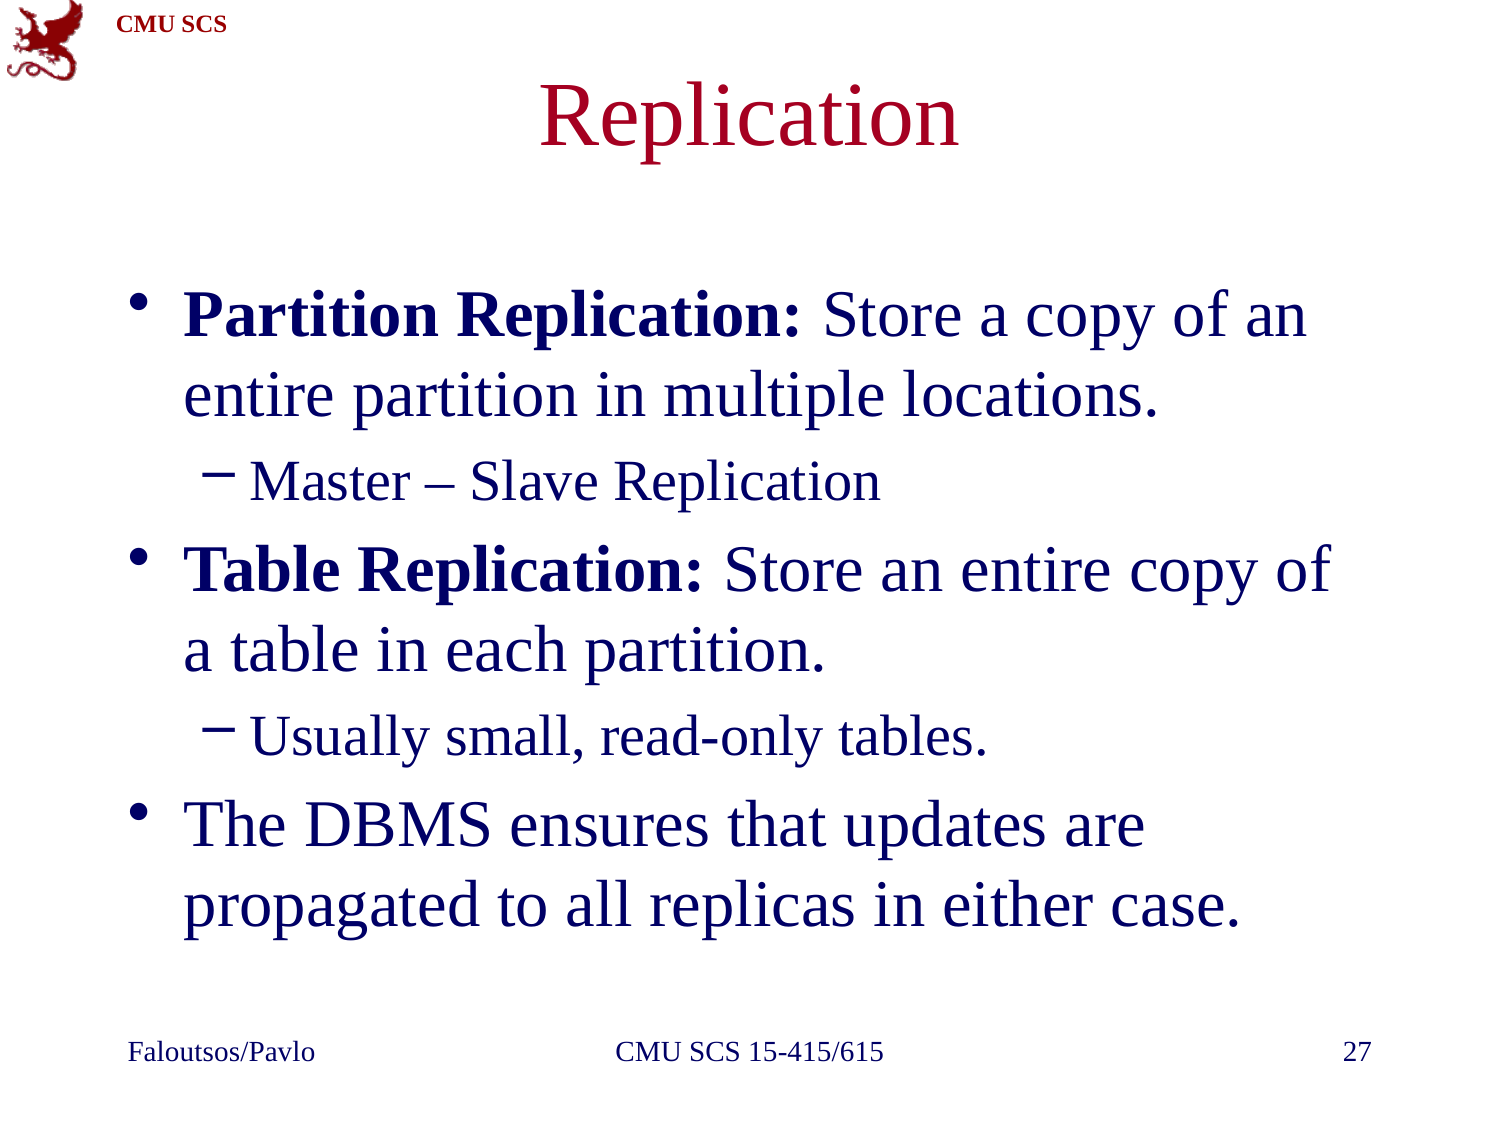

# Replication
Partition Replication: Store a copy of an entire partition in multiple locations.
Master – Slave Replication
Table Replication: Store an entire copy of a table in each partition.
Usually small, read-only tables.
The DBMS ensures that updates are propagated to all replicas in either case.
Faloutsos/Pavlo
CMU SCS 15-415/615
27